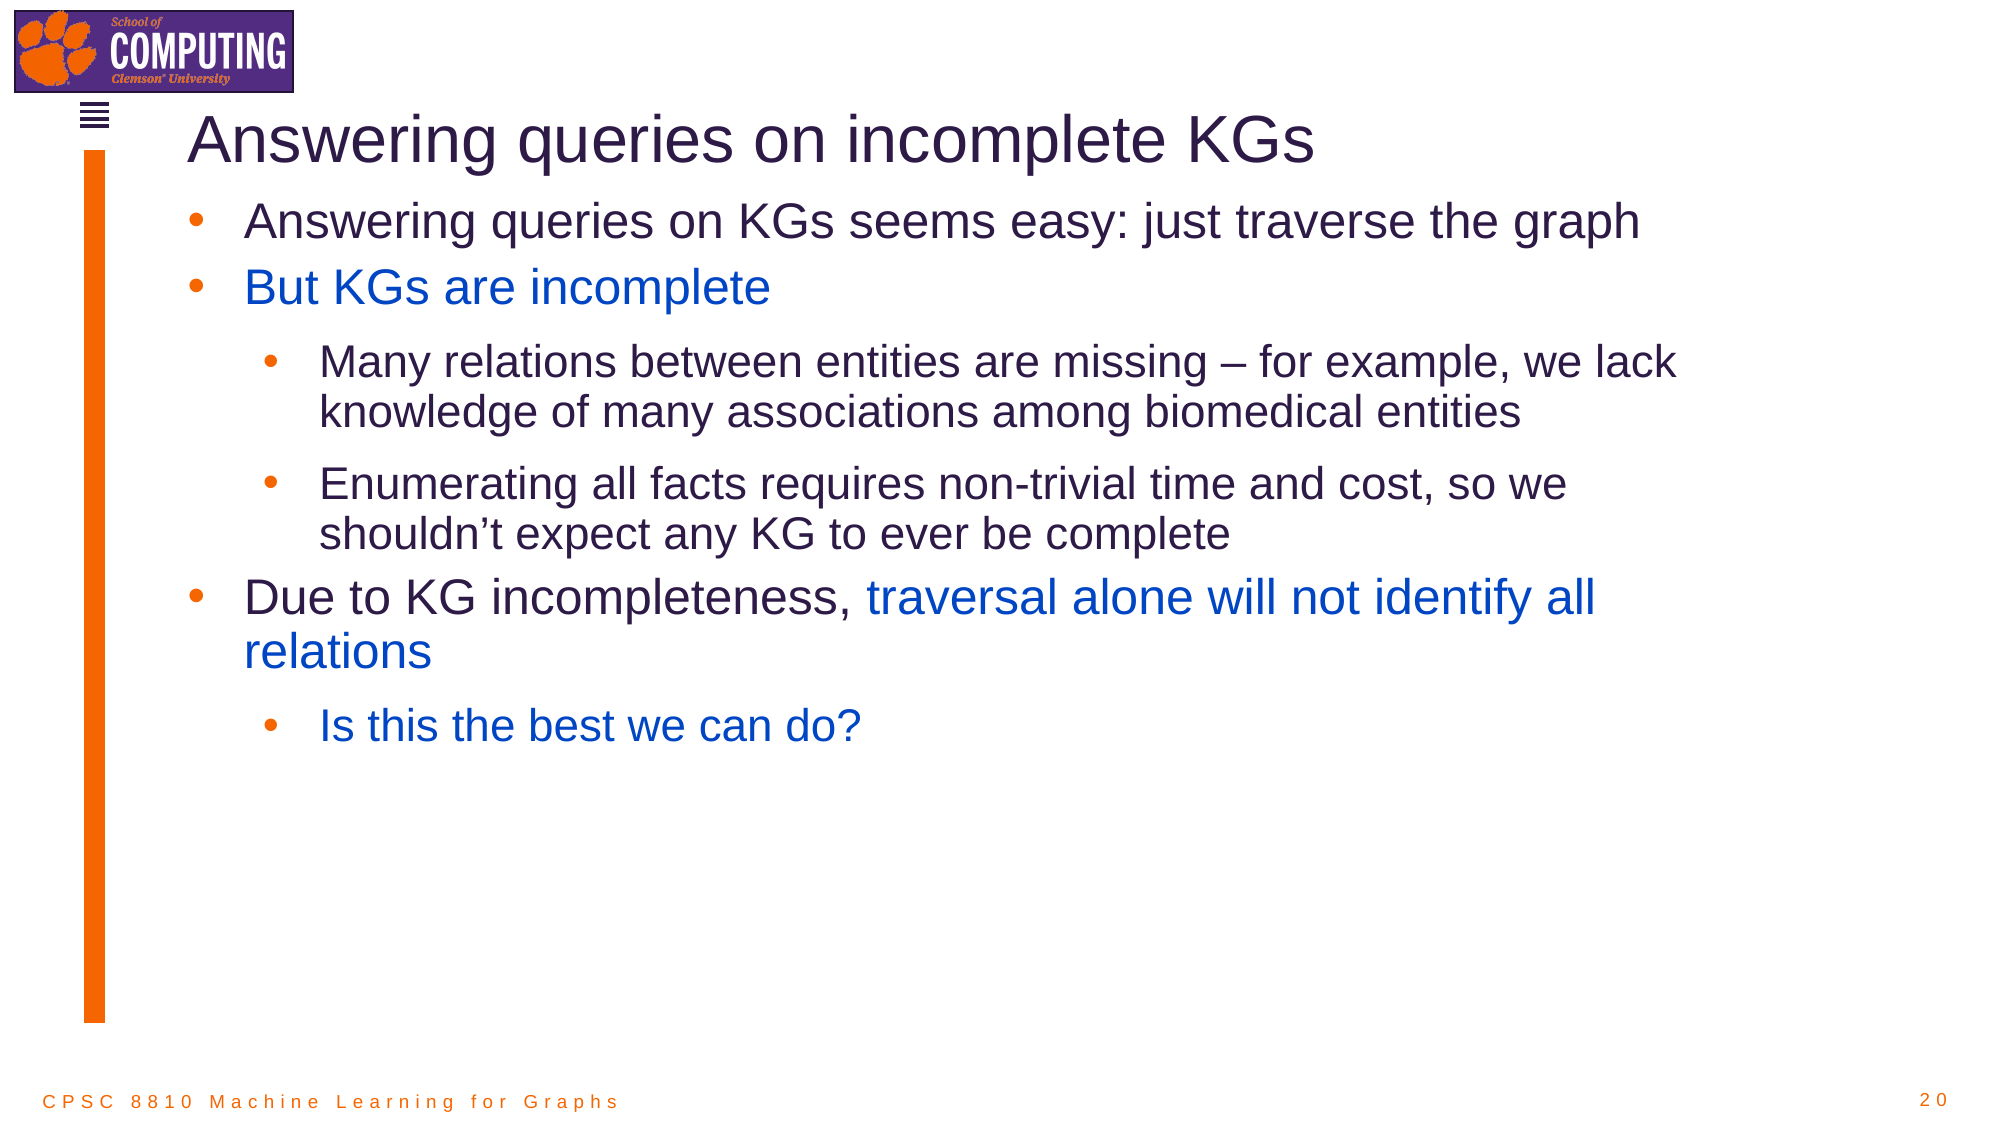

# Answering queries on incomplete KGs
Answering queries on KGs seems easy: just traverse the graph
But KGs are incomplete
Many relations between entities are missing – for example, we lack knowledge of many associations among biomedical entities
Enumerating all facts requires non-trivial time and cost, so we shouldn’t expect any KG to ever be complete
Due to KG incompleteness, traversal alone will not identify all relations
Is this the best we can do?